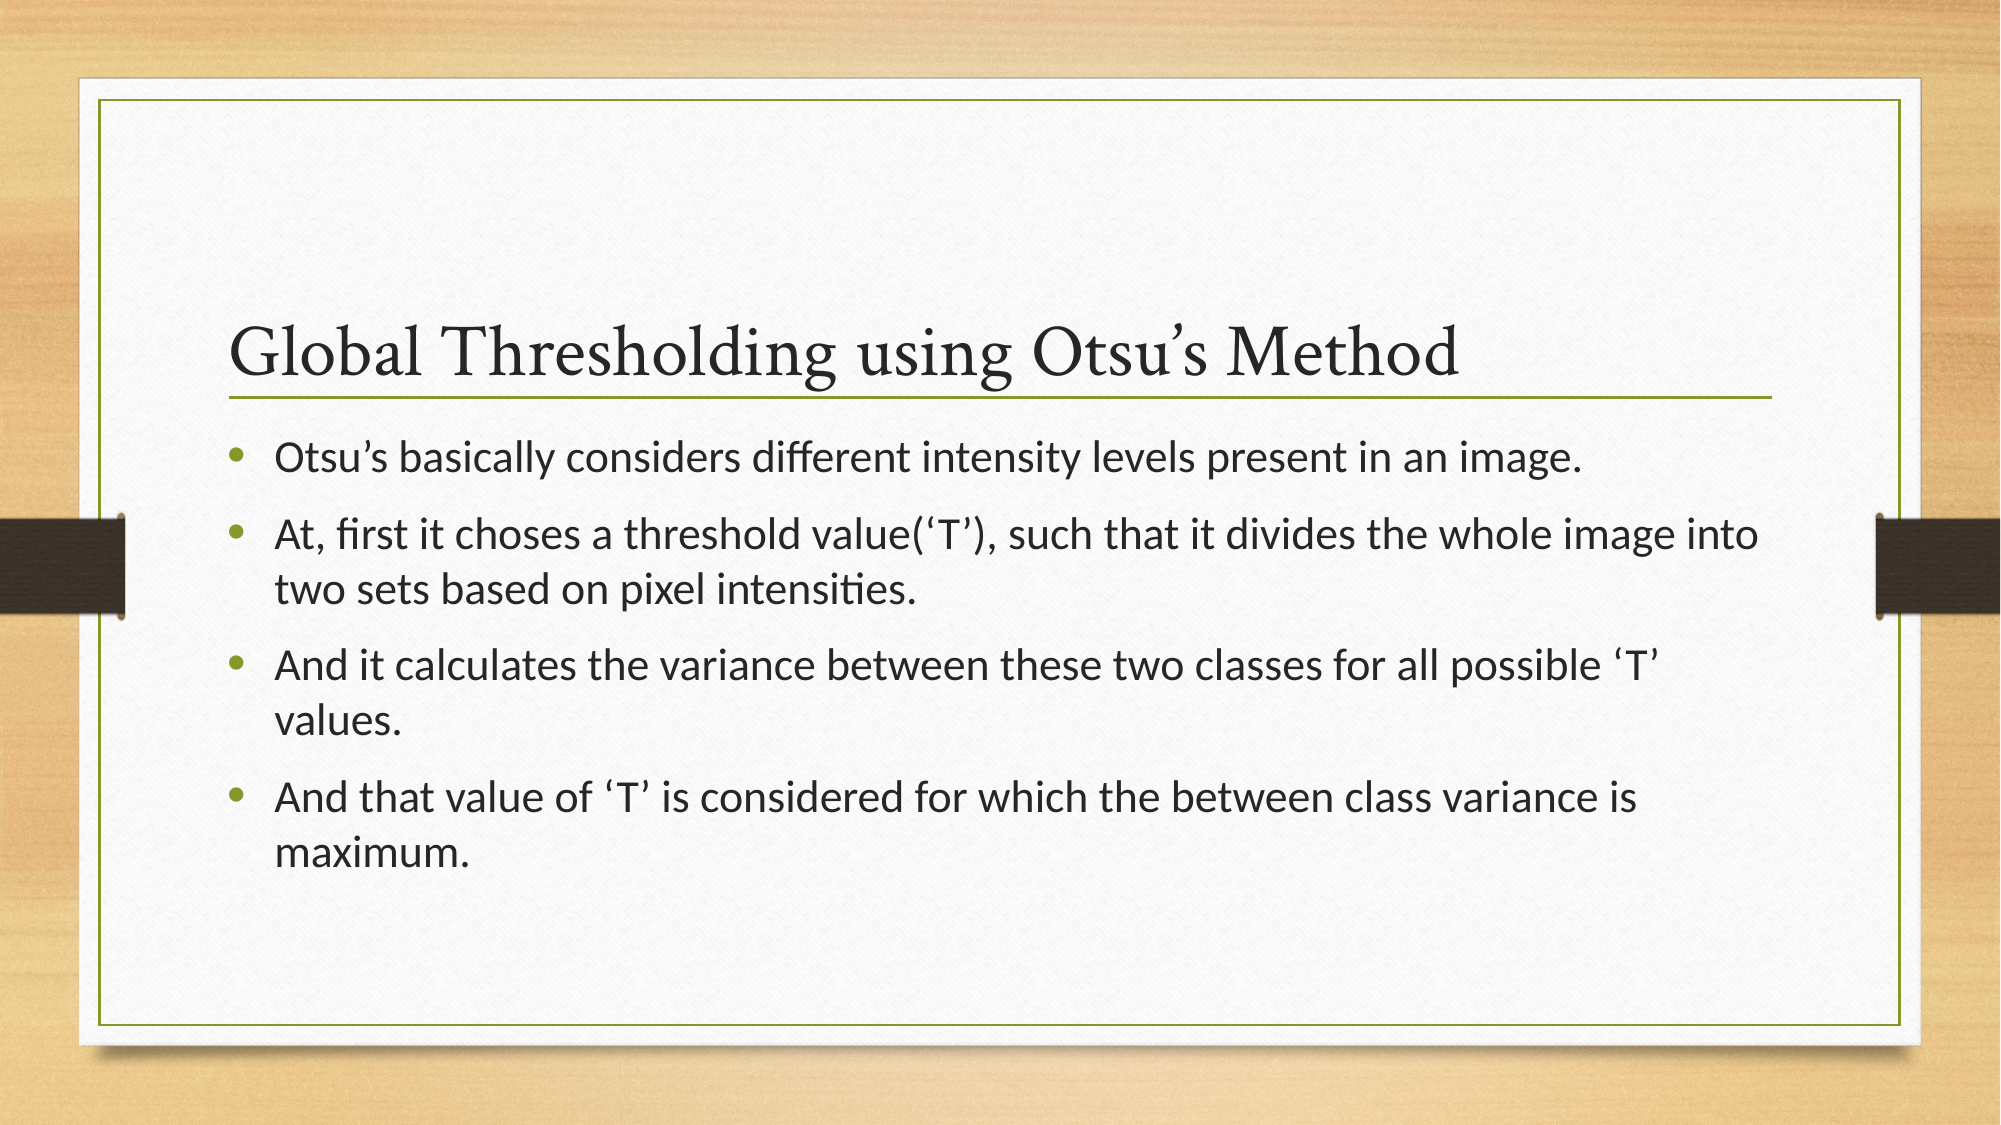

# Global Thresholding using Otsu’s Method
Otsu’s basically considers different intensity levels present in an image.
At, first it choses a threshold value(‘T’), such that it divides the whole image into two sets based on pixel intensities.
And it calculates the variance between these two classes for all possible ‘T’ values.
And that value of ‘T’ is considered for which the between class variance is maximum.